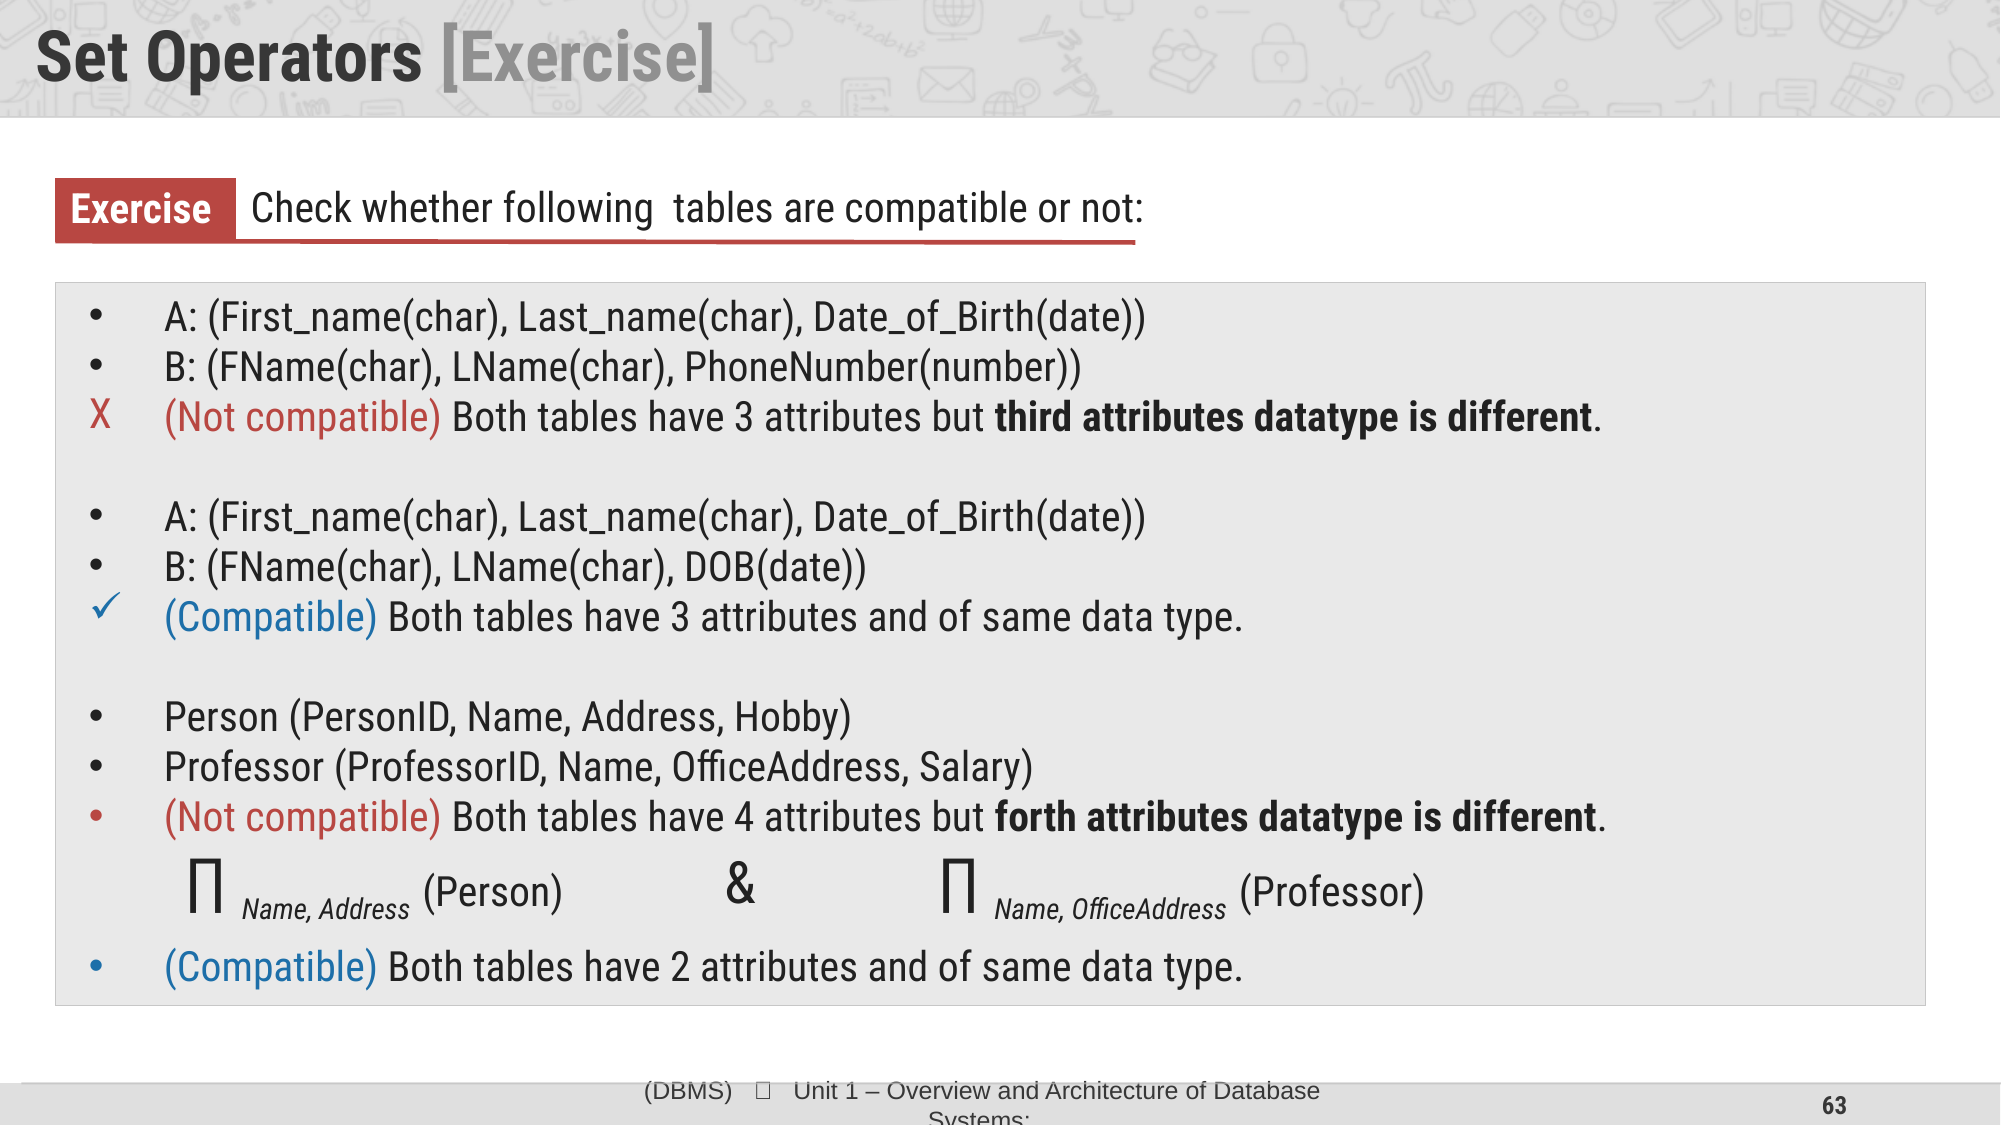

# Set Operators [Exercise]

| Check whether following tables are compatible or not: |
| --- |
| Exercise |
| --- |
A: (First_name(char), Last_name(char), Date_of_Birth(date))
B: (FName(char), LName(char), PhoneNumber(number))
(Not compatible) Both tables have 3 attributes but third attributes datatype is different.

A: (First_name(char), Last_name(char), Date_of_Birth(date))
B: (FName(char), LName(char), DOB(date))
(Compatible) Both tables have 3 attributes and of same data type.

Person (PersonID, Name, Address, Hobby)
Professor (ProfessorID, Name, OfficeAddress, Salary)
(Not compatible) Both tables have 4 attributes but forth attributes datatype is different.

(Compatible) Both tables have 2 attributes and of same data type.

| ∏ Name, Address (Person) |
| --- |
| ∏ Name, OfficeAddress (Professor) |
| --- |
| & |
| --- |